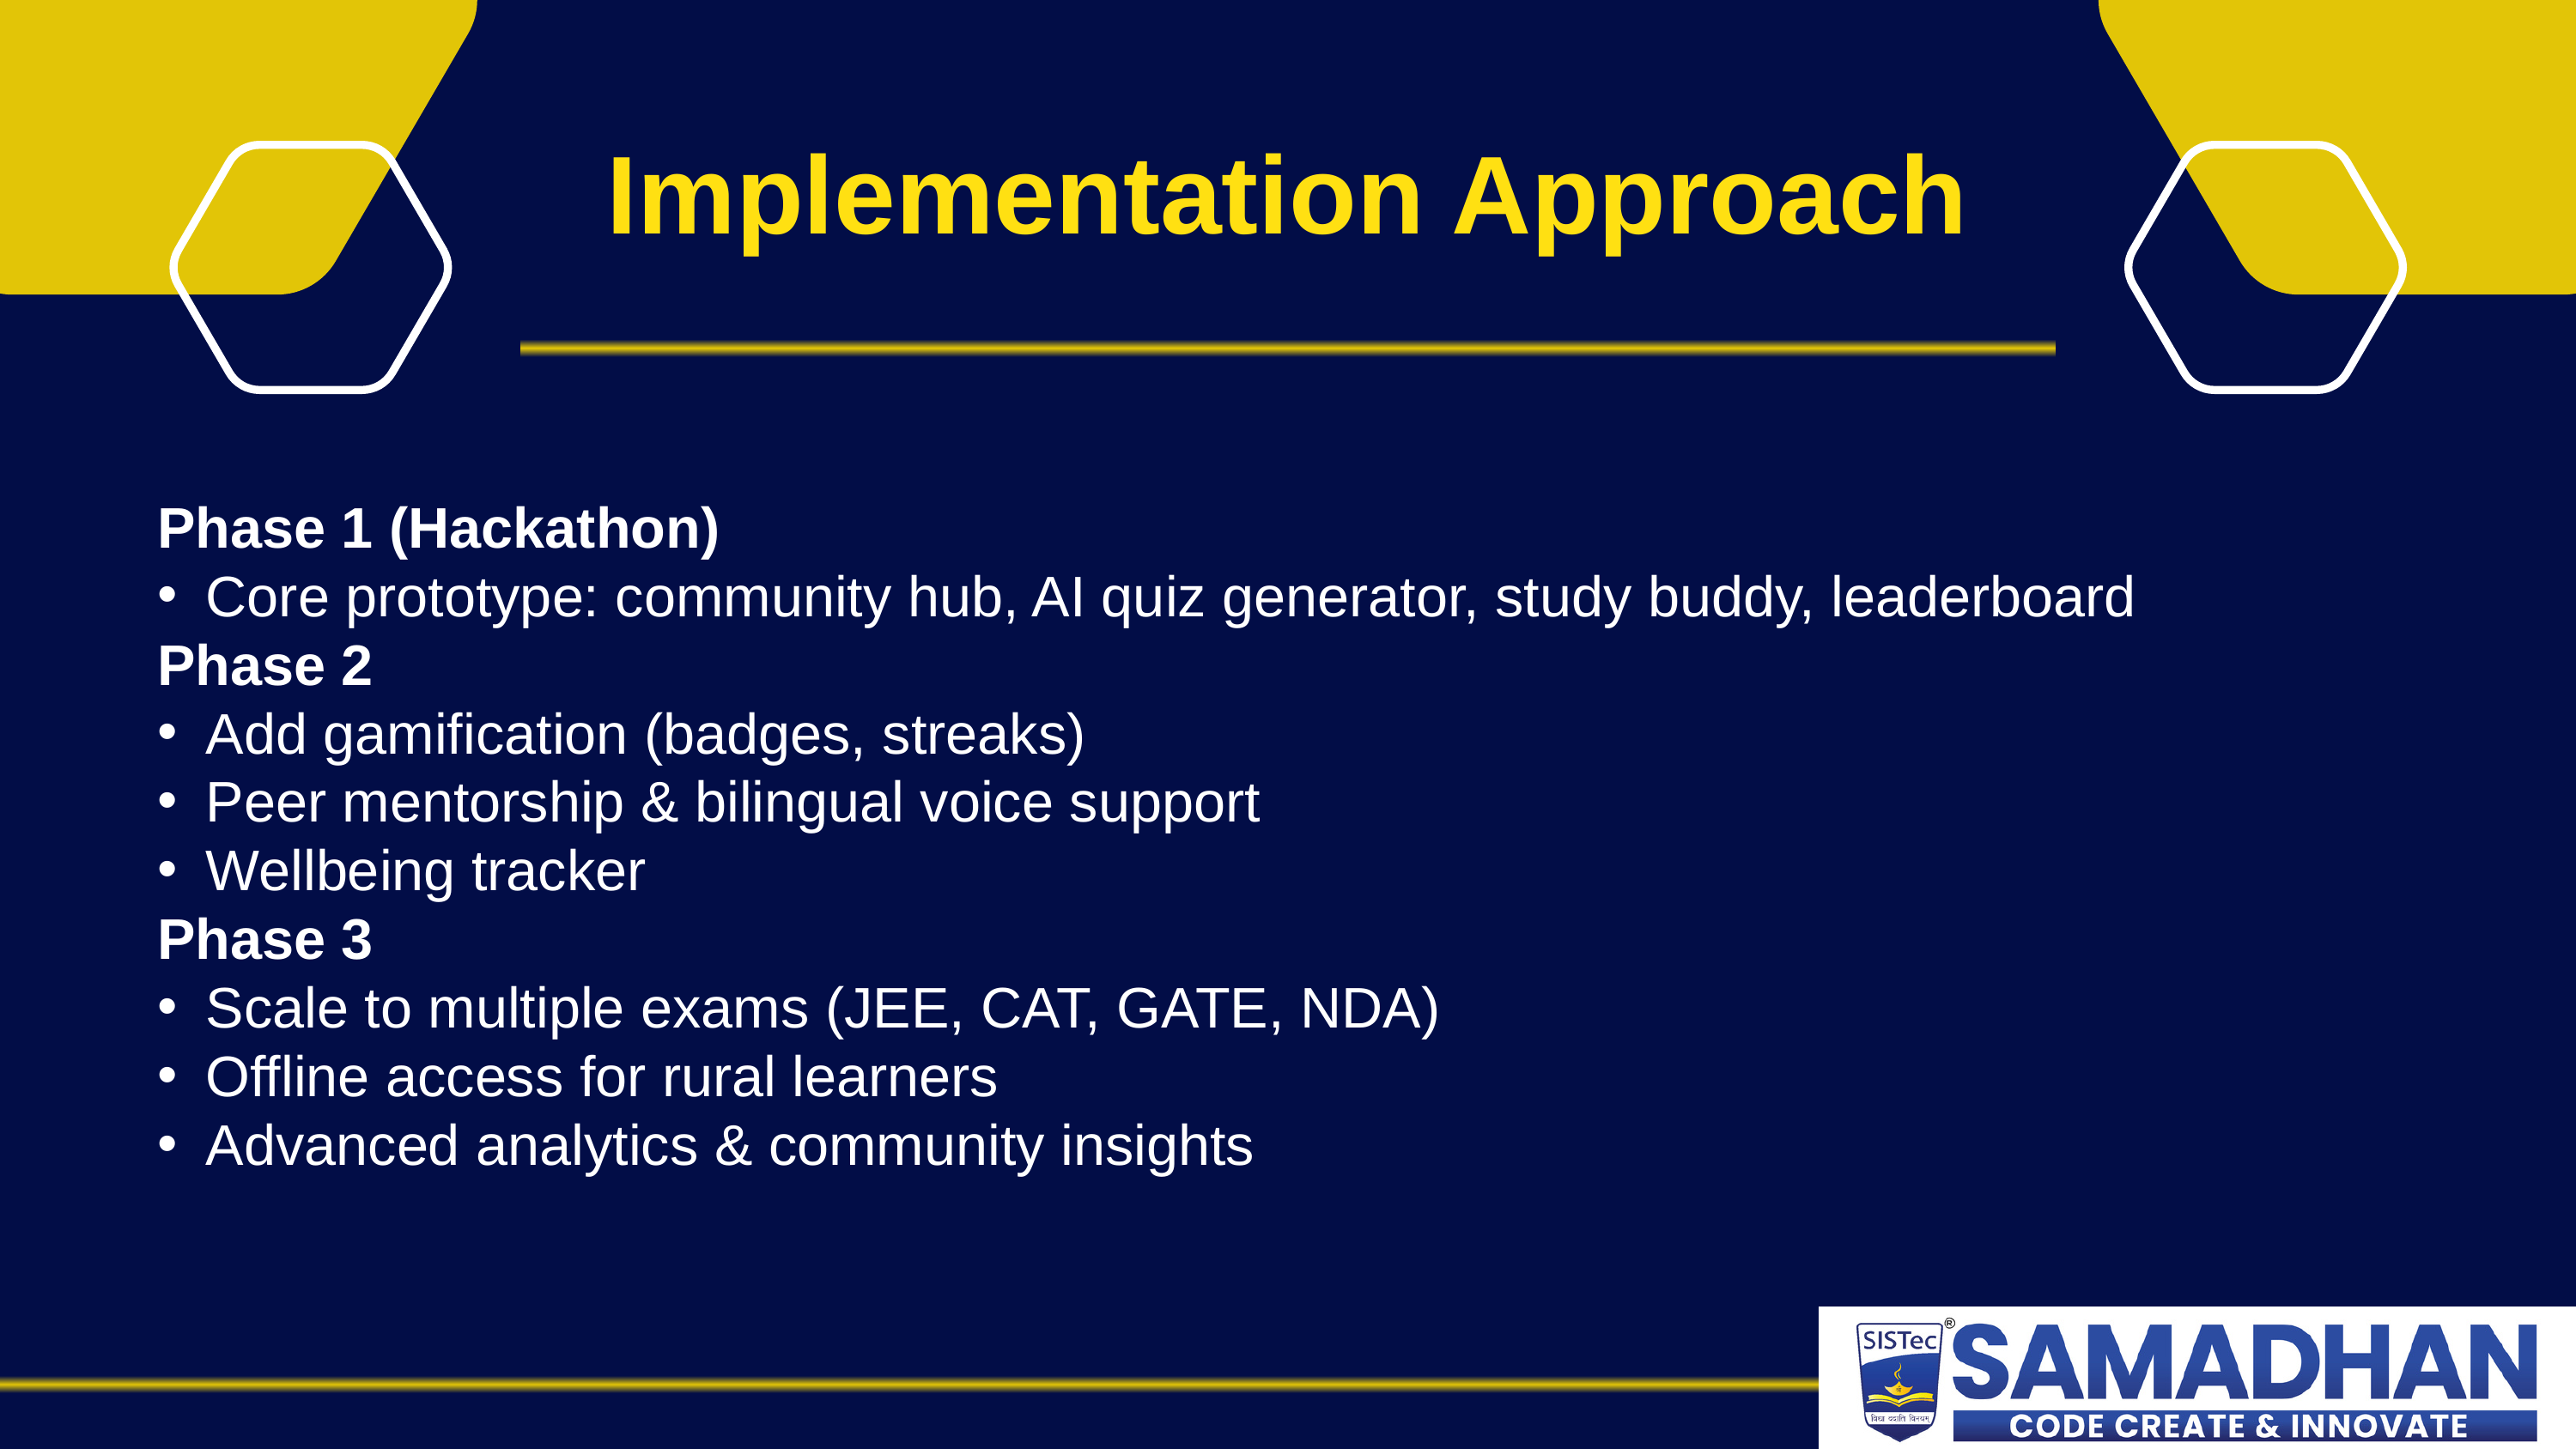

Implementation Approach

Phase 1 (Hackathon)
Core prototype: community hub, AI quiz generator, study buddy, leaderboard
Phase 2
Add gamification (badges, streaks)
Peer mentorship & bilingual voice support
Wellbeing tracker
Phase 3
Scale to multiple exams (JEE, CAT, GATE, NDA)
Offline access for rural learners
Advanced analytics & community insights